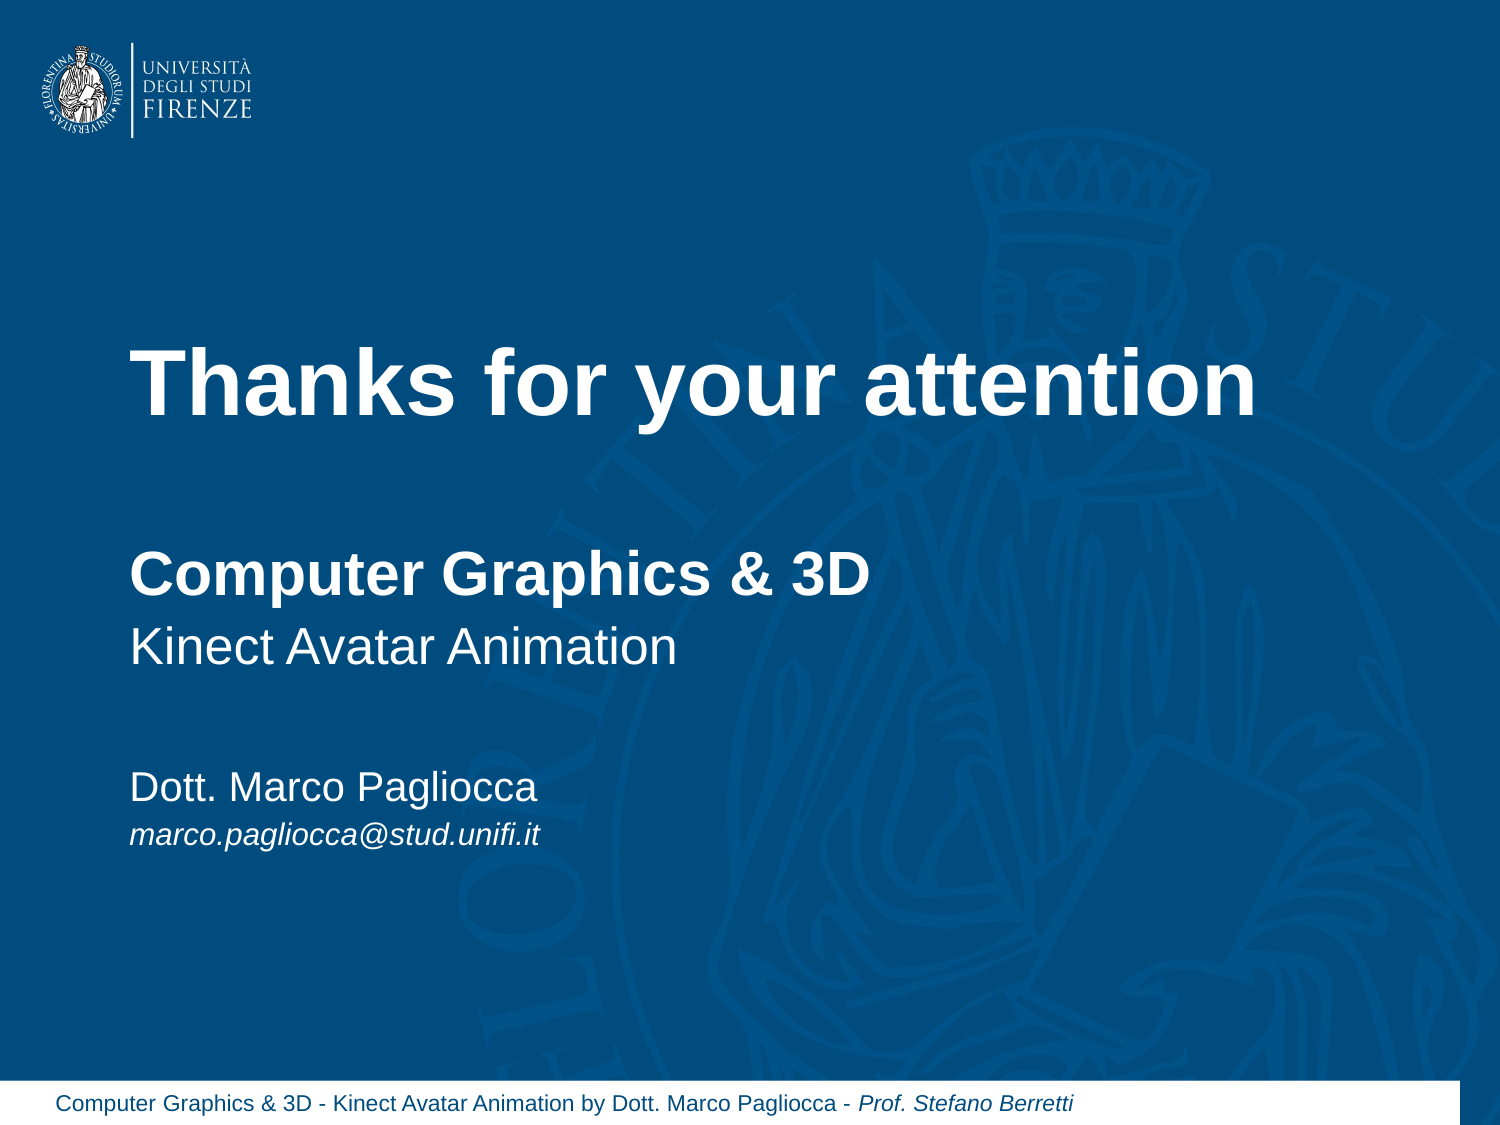

Thanks for your attention
Computer Graphics & 3D
Kinect Avatar Animation
Dott. Marco Pagliocca
marco.pagliocca@stud.unifi.it

Computer Graphics & 3D - Kinect Avatar Animation by Dott. Marco Pagliocca - Prof. Stefano Berretti